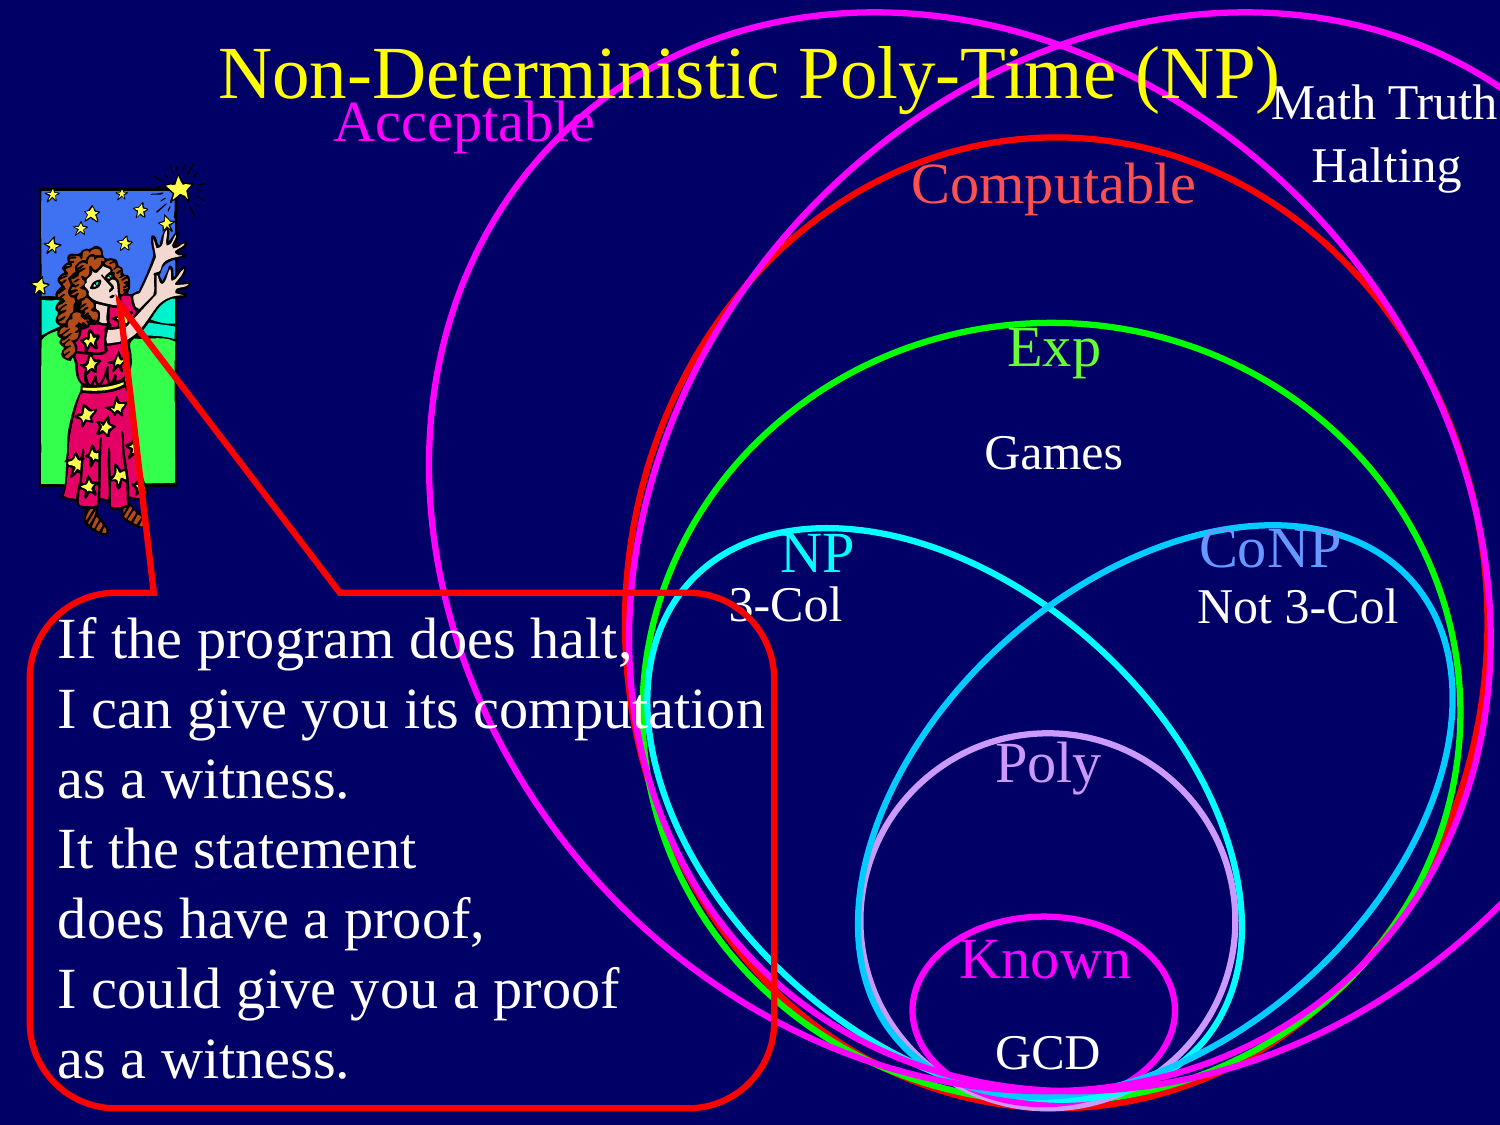

Non-Deterministic Poly-Time (NP)

Acceptable
Math Truth
Halting

Computable

If the program does halt,
I can give you its computation
as a witness.
It the statement
does have a proof,
I could give you a proof
as a witness.

Exp

Poly

Games
CoNP

Not 3-Col
NP

3-Col
Known

GCD